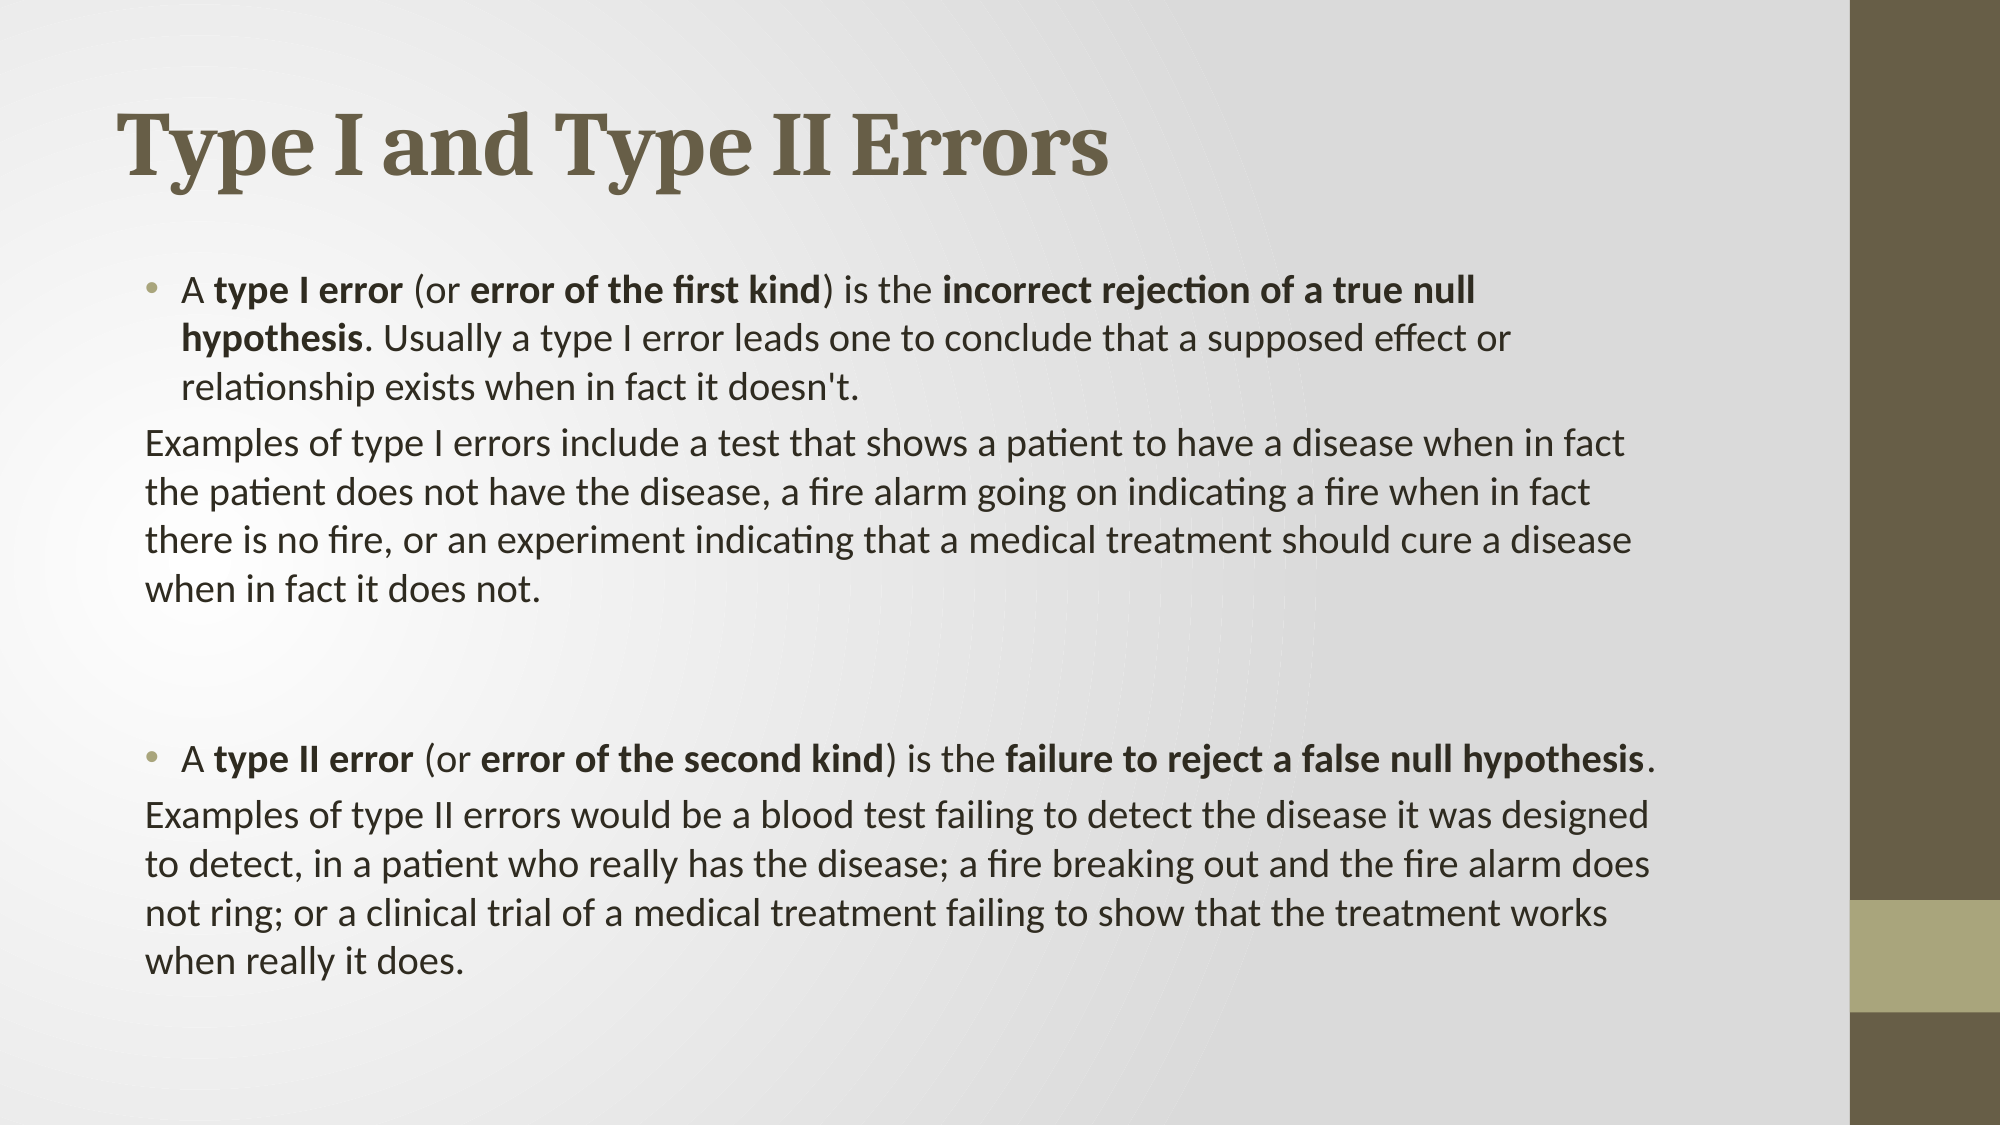

# Type I and Type II Errors
A type I error (or error of the first kind) is the incorrect rejection of a true null hypothesis. Usually a type I error leads one to conclude that a supposed effect or relationship exists when in fact it doesn't.
Examples of type I errors include a test that shows a patient to have a disease when in fact the patient does not have the disease, a fire alarm going on indicating a fire when in fact there is no fire, or an experiment indicating that a medical treatment should cure a disease when in fact it does not.

A type II error (or error of the second kind) is the failure to reject a false null hypothesis.
Examples of type II errors would be a blood test failing to detect the disease it was designed to detect, in a patient who really has the disease; a fire breaking out and the fire alarm does not ring; or a clinical trial of a medical treatment failing to show that the treatment works when really it does.